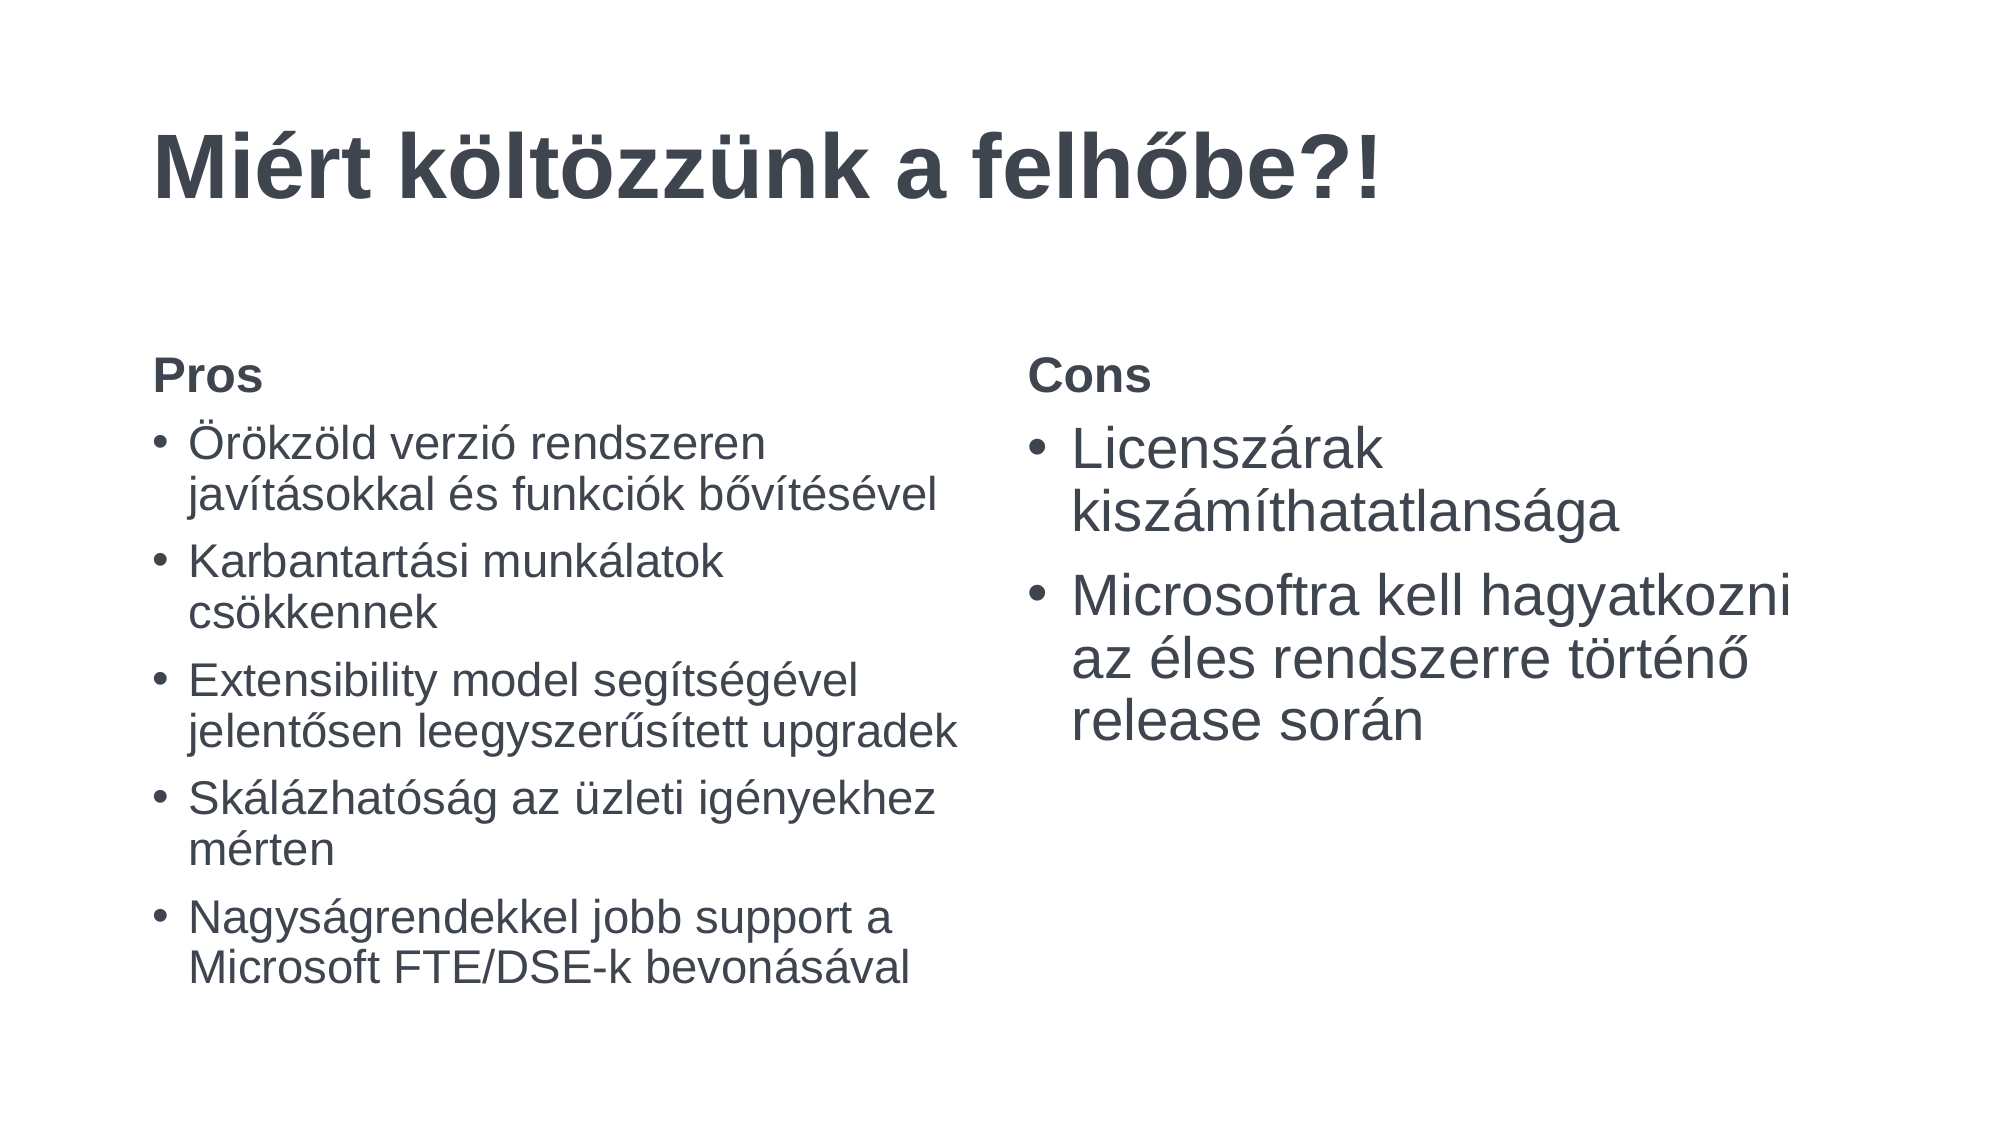

# Miért költözzünk a felhőbe?!
Pros
Cons
Örökzöld verzió rendszeren javításokkal és funkciók bővítésével
Karbantartási munkálatok csökkennek
Extensibility model segítségével jelentősen leegyszerűsített upgradek
Skálázhatóság az üzleti igényekhez mérten
Nagyságrendekkel jobb support a Microsoft FTE/DSE-k bevonásával
Licenszárak kiszámíthatatlansága
Microsoftra kell hagyatkozni az éles rendszerre történő release során